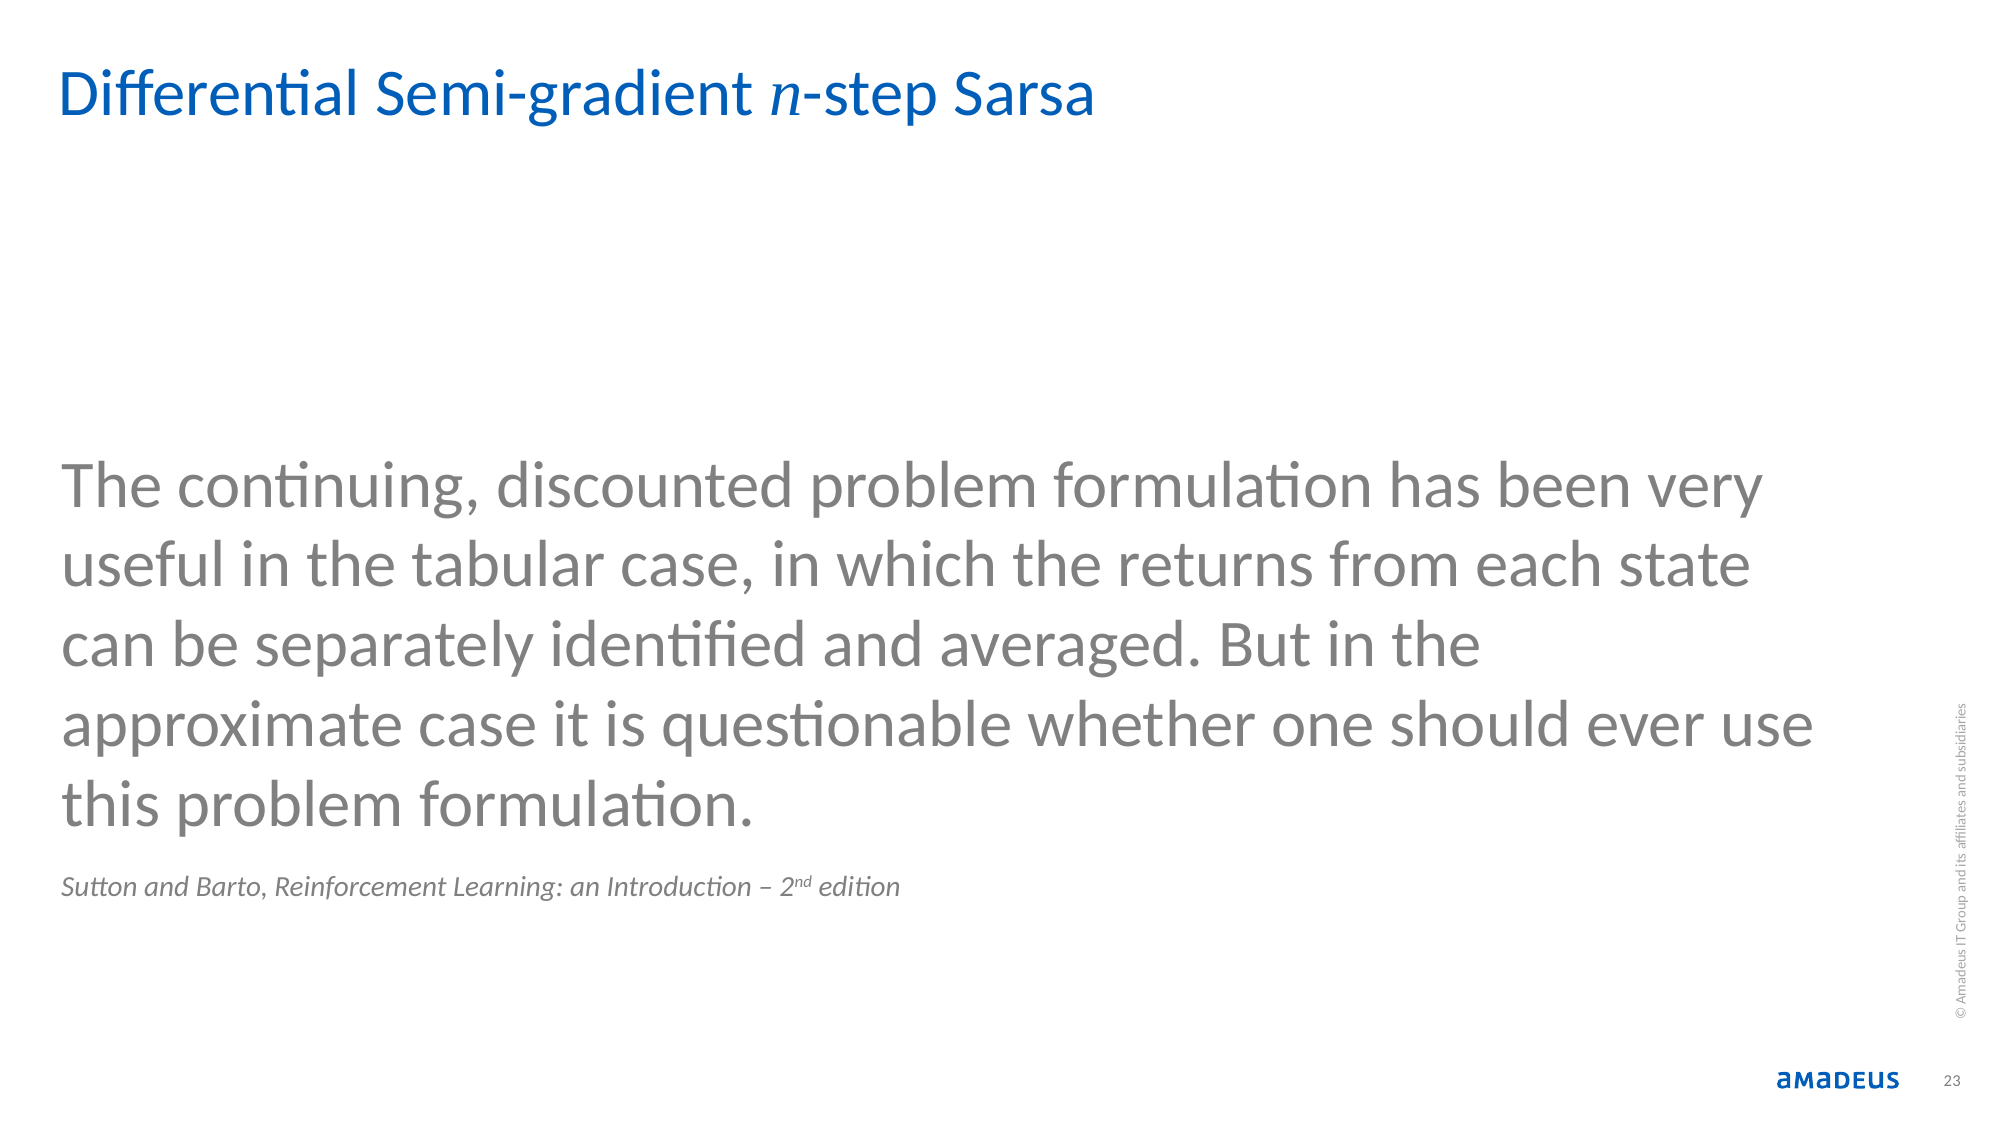

# Differential Semi-gradient n-step Sarsa
The continuing, discounted problem formulation has been very useful in the tabular case, in which the returns from each state can be separately identified and averaged. But in the approximate case it is questionable whether one should ever use this problem formulation.
© Amadeus IT Group and its affiliates and subsidiaries
Sutton and Barto, Reinforcement Learning: an Introduction – 2nd edition
23